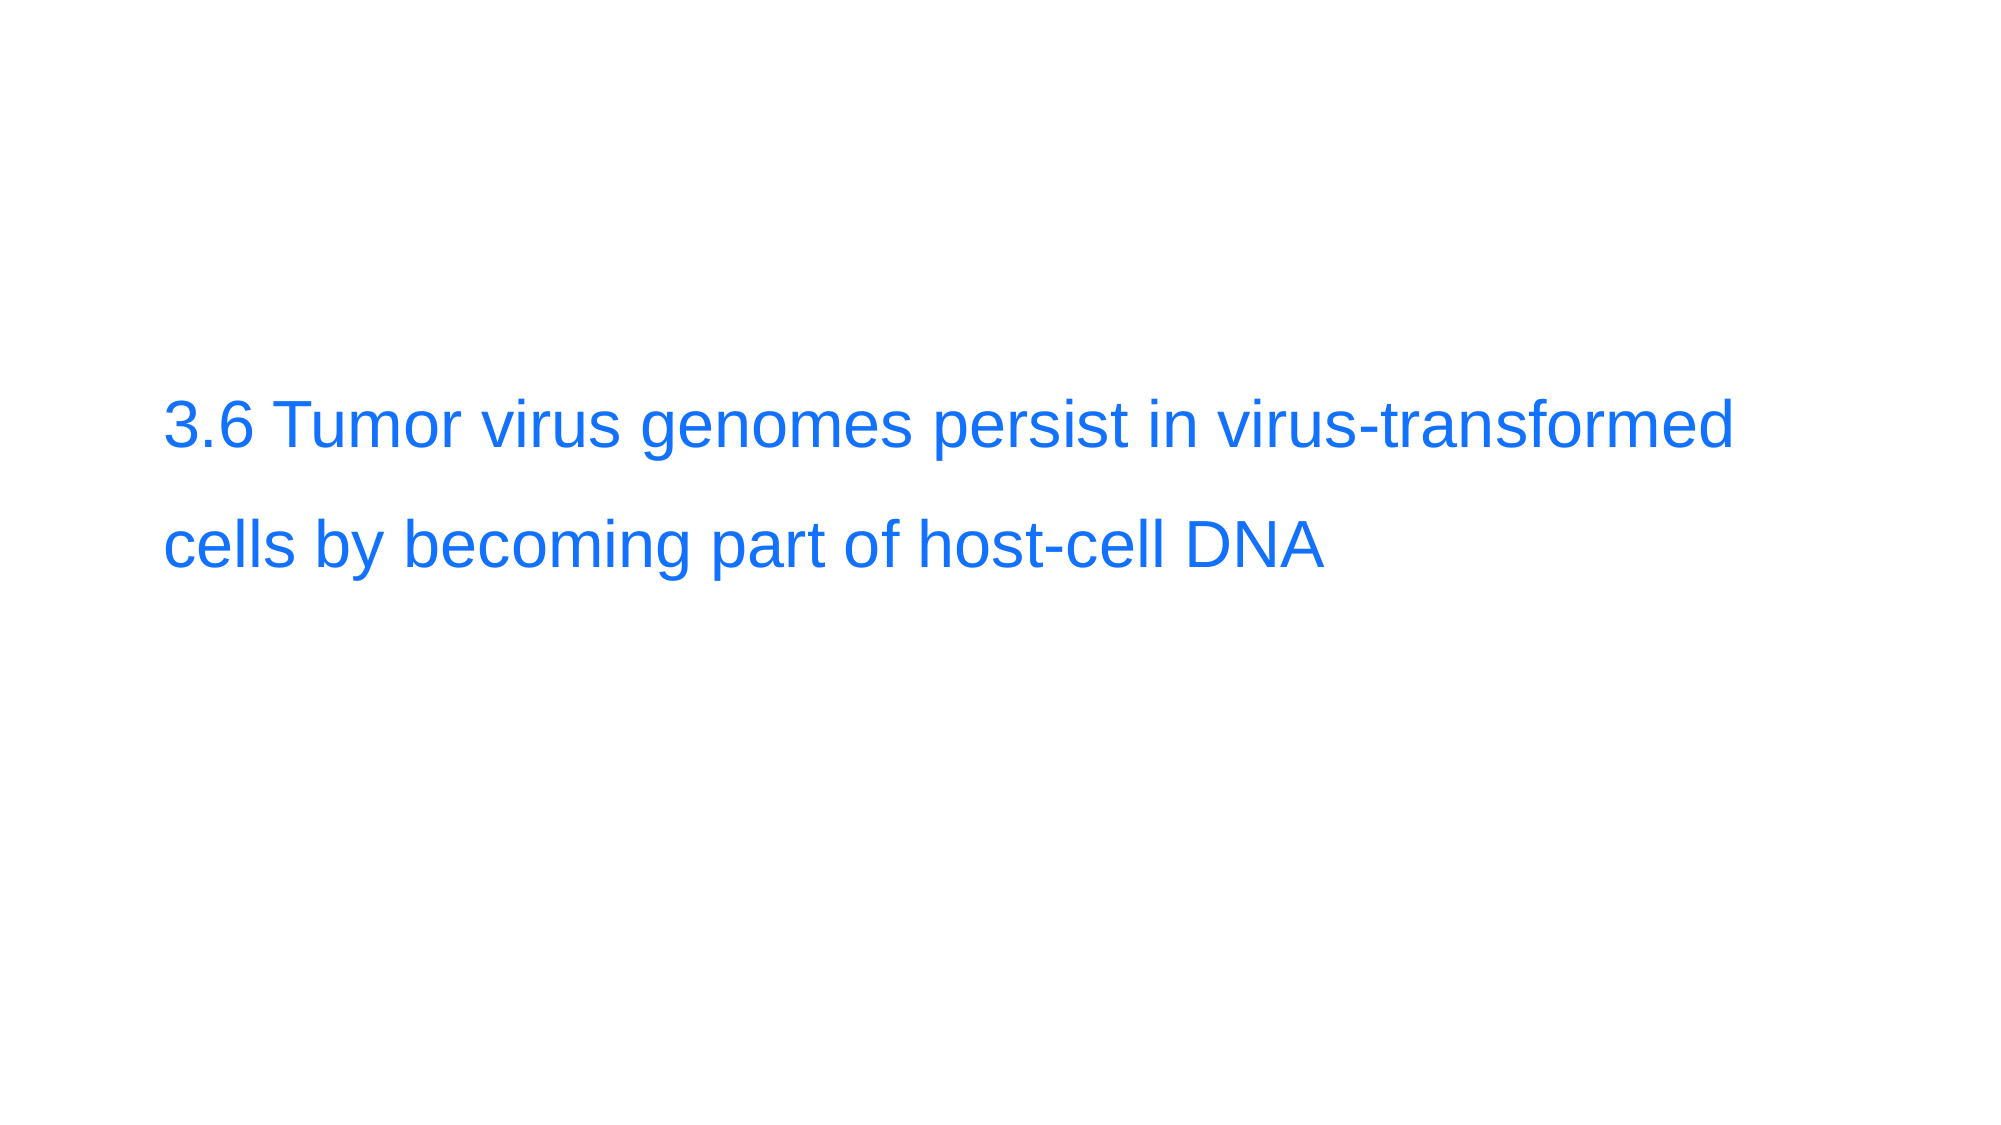

3.6 Tumor virus genomes persist in virus-transformed cells by becoming part of host-cell DNA